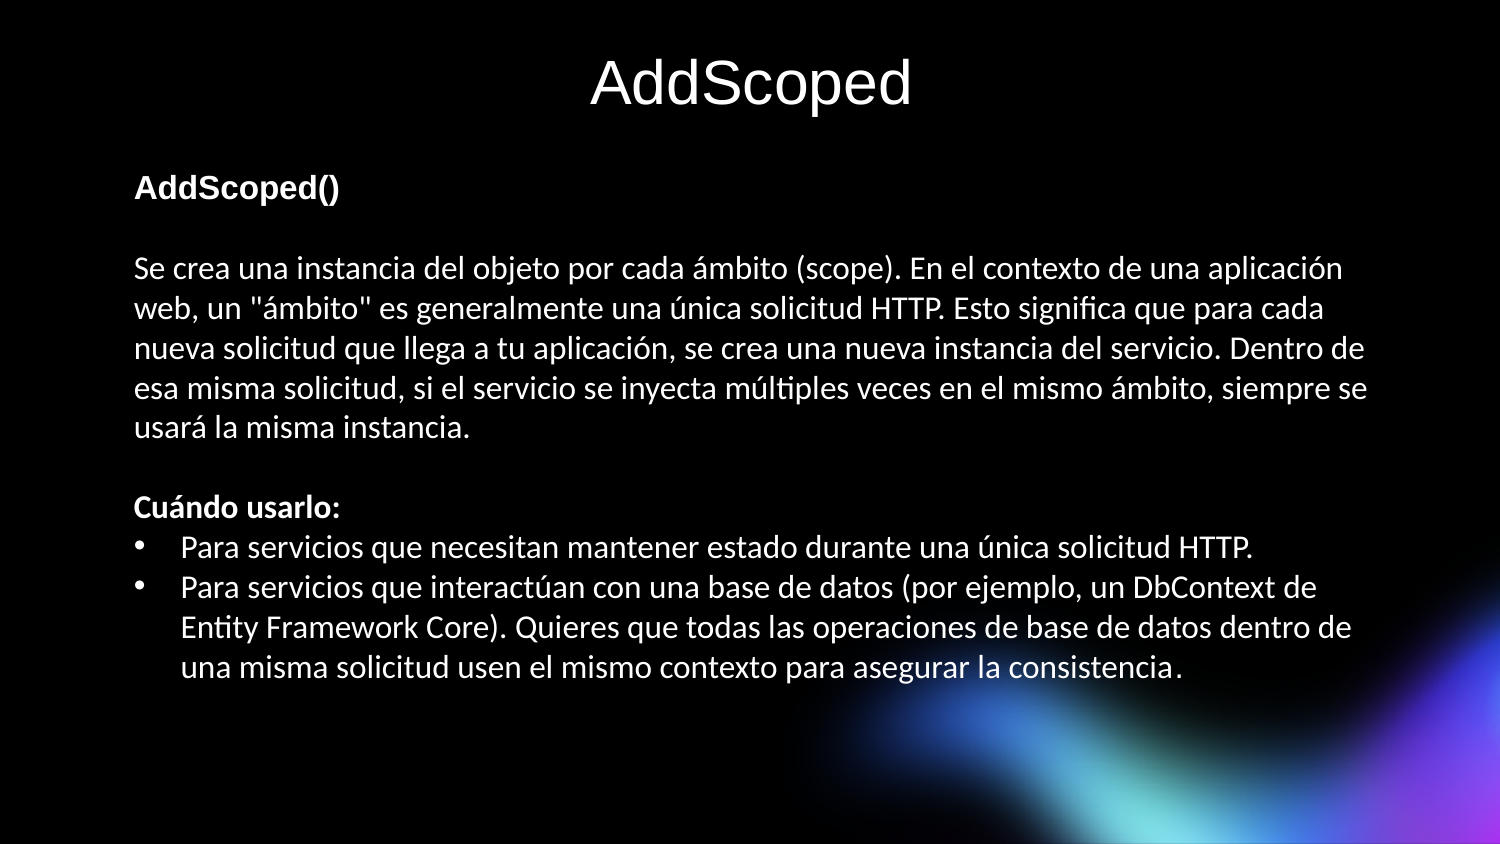

# AddScoped
AddScoped()

Se crea una instancia del objeto por cada ámbito (scope). En el contexto de una aplicación web, un "ámbito" es generalmente una única solicitud HTTP. Esto significa que para cada nueva solicitud que llega a tu aplicación, se crea una nueva instancia del servicio. Dentro de esa misma solicitud, si el servicio se inyecta múltiples veces en el mismo ámbito, siempre se usará la misma instancia.

Cuándo usarlo:
Para servicios que necesitan mantener estado durante una única solicitud HTTP.
Para servicios que interactúan con una base de datos (por ejemplo, un DbContext de Entity Framework Core). Quieres que todas las operaciones de base de datos dentro de una misma solicitud usen el mismo contexto para asegurar la consistencia.